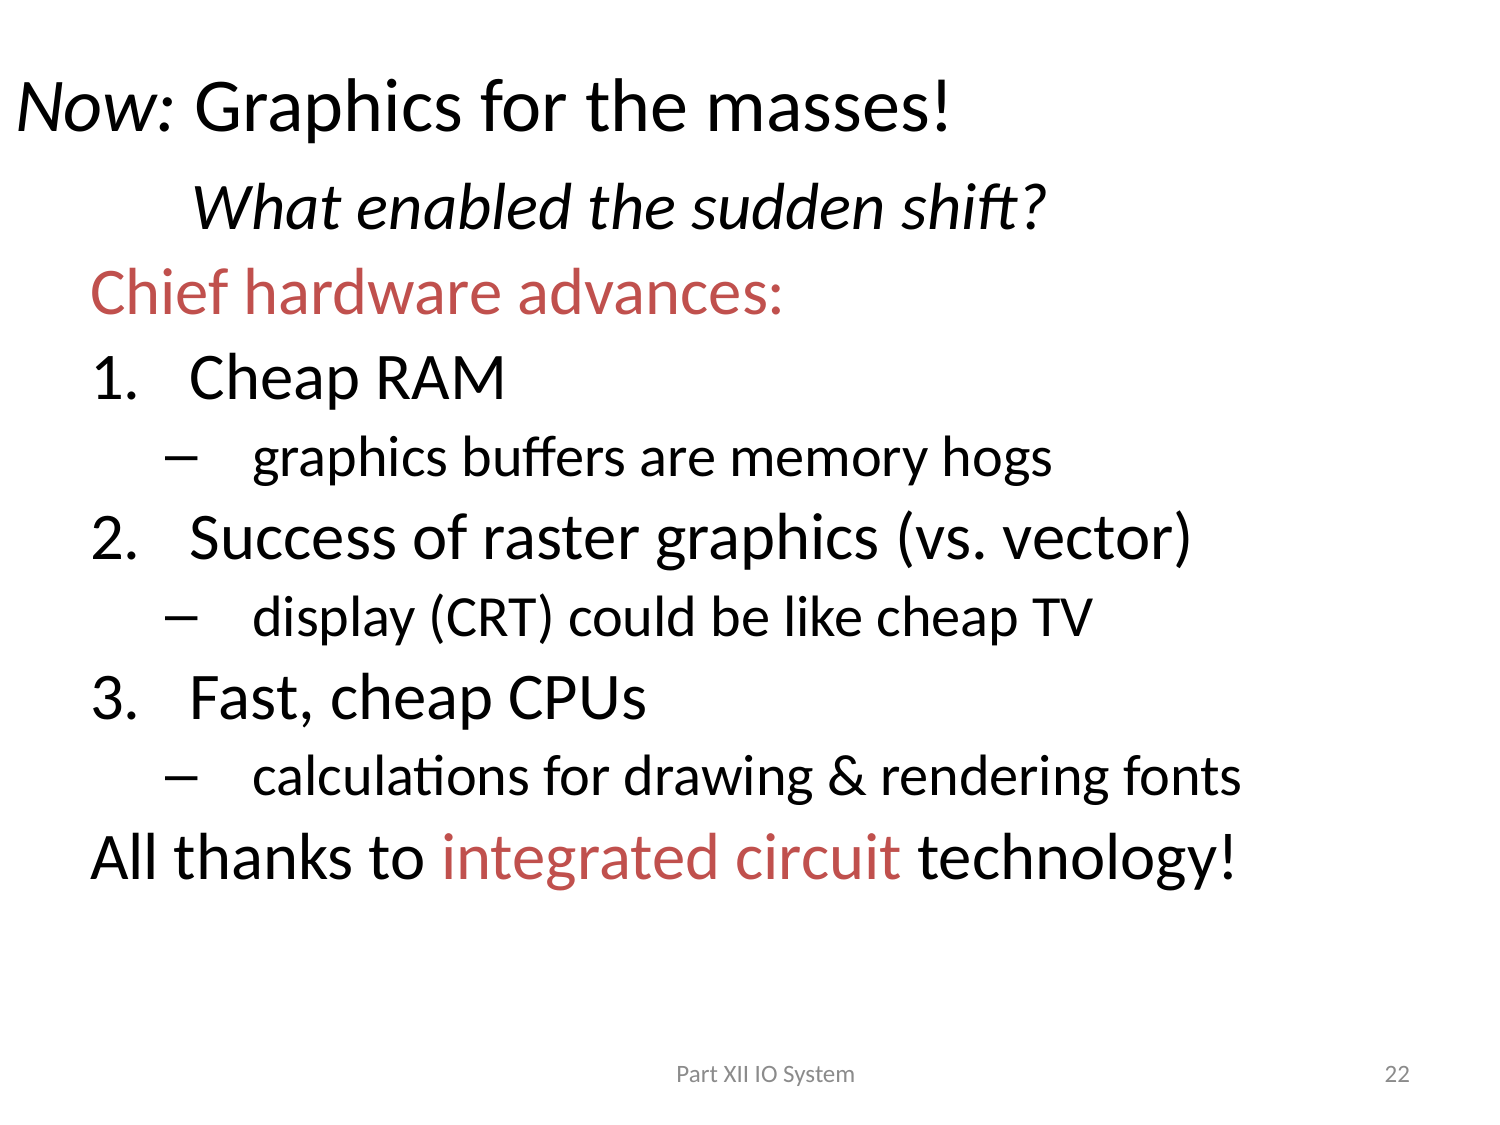

# Now: Graphics for the masses!
What enabled the sudden shift?
Chief hardware advances:
Cheap RAM
graphics buffers are memory hogs
Success of raster graphics (vs. vector)
display (CRT) could be like cheap TV
Fast, cheap CPUs
calculations for drawing & rendering fonts
All thanks to integrated circuit technology!

Part XII IO System
22